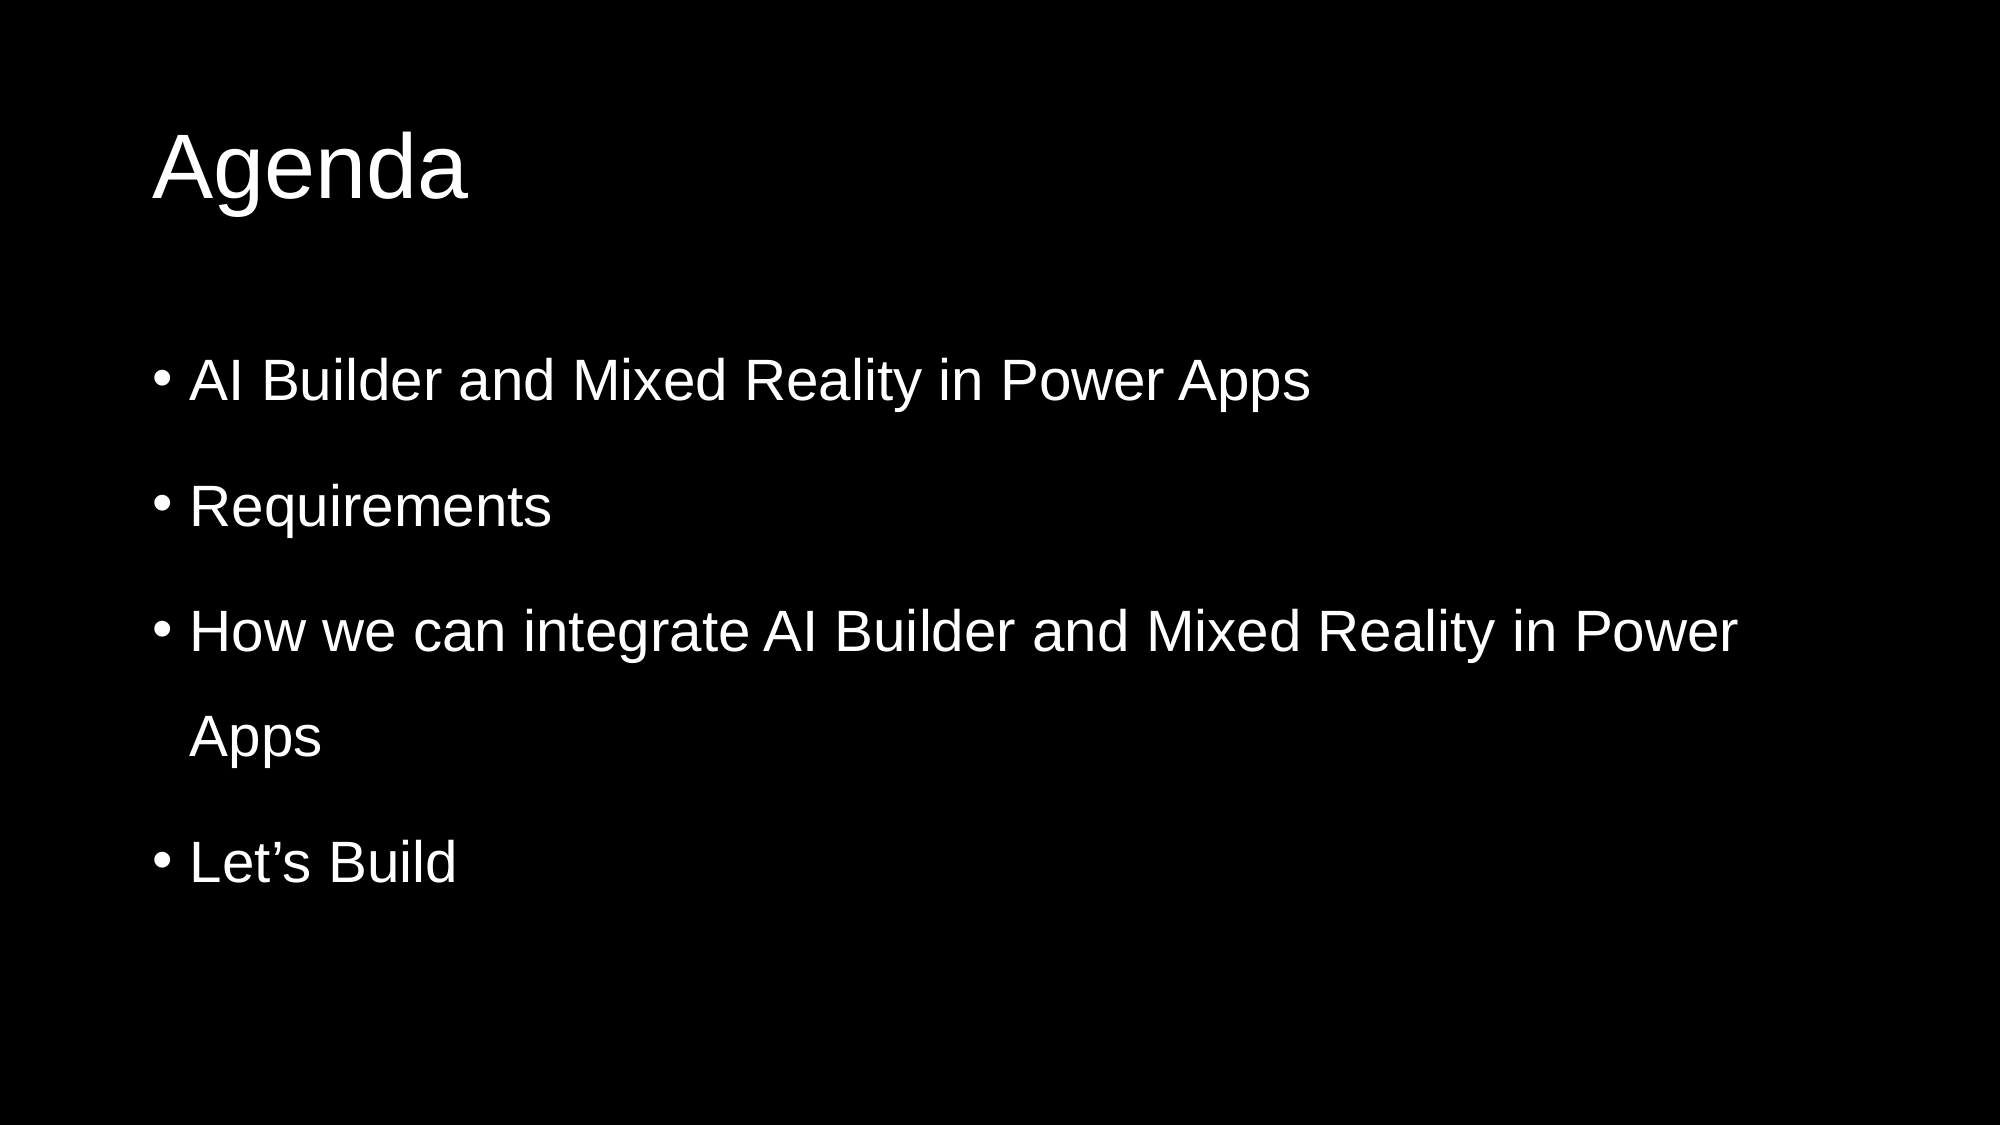

# Agenda
AI Builder and Mixed Reality in Power Apps
Requirements
How we can integrate AI Builder and Mixed Reality in Power Apps
Let’s Build